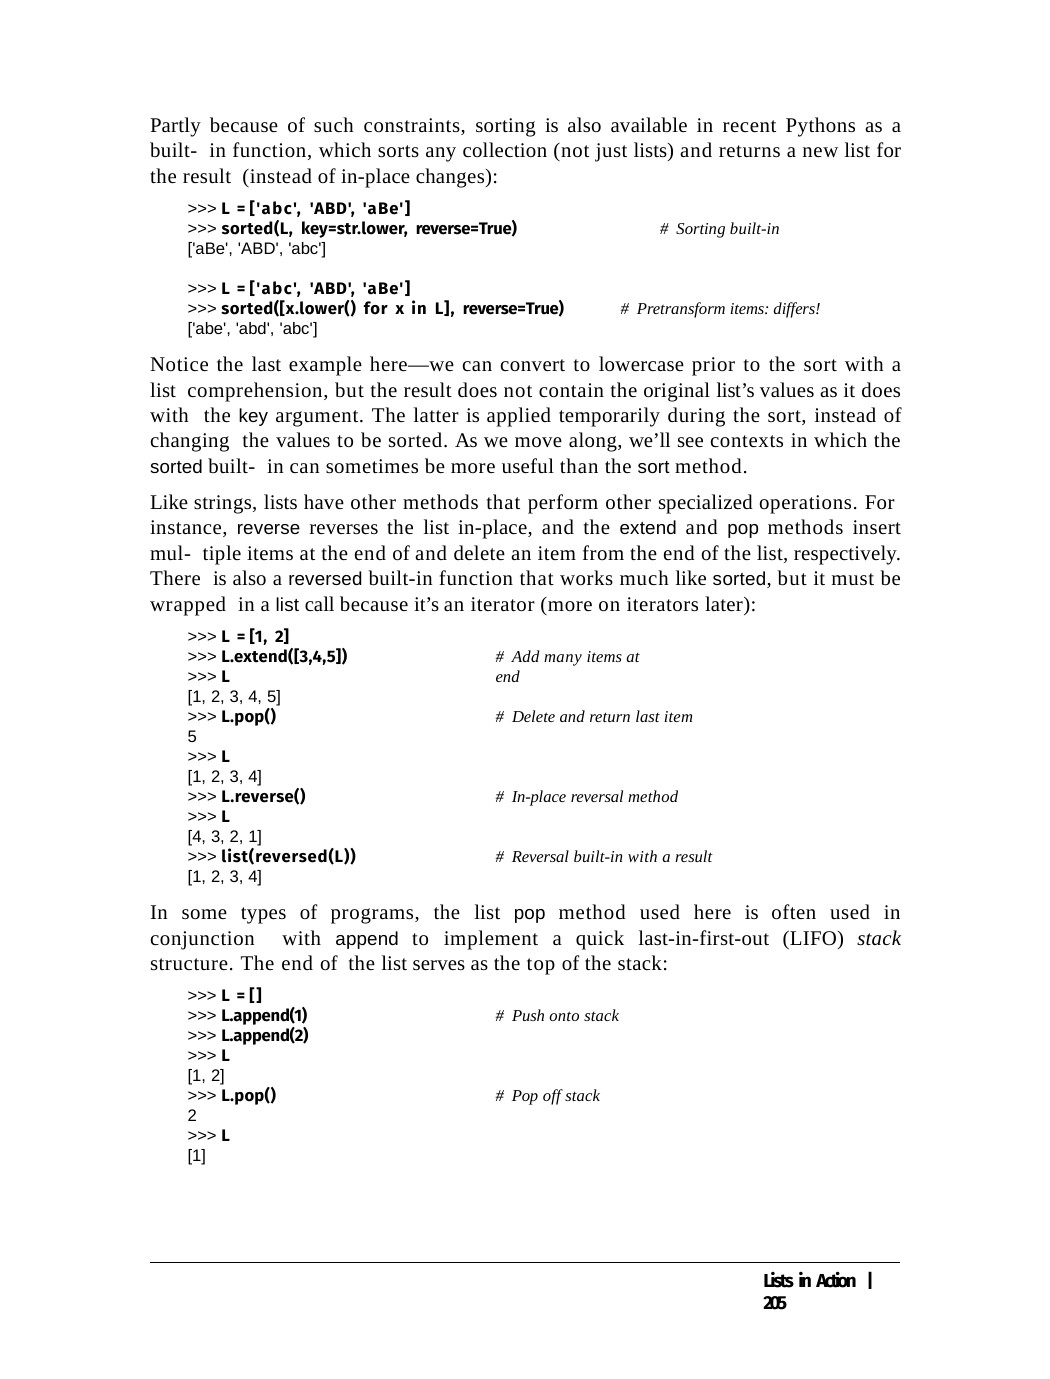

Partly because of such constraints, sorting is also available in recent Pythons as a built-  in function, which sorts any collection (not just lists) and returns a new list for the result  (instead of in-place changes):
>>> L = ['abc', 'ABD', 'aBe']
>>> sorted(L, key=str.lower, reverse=True)	# Sorting built-in
['aBe', 'ABD', 'abc']
>>> L = ['abc', 'ABD', 'aBe']
>>> sorted([x.lower() for x in L], reverse=True)
['abe', 'abd', 'abc']
# Pretransform items: differs!
Notice the last example here—we can convert to lowercase prior to the sort with a list  comprehension, but the result does not contain the original list’s values as it does with  the key argument. The latter is applied temporarily during the sort, instead of changing  the values to be sorted. As we move along, we’ll see contexts in which the sorted built-  in can sometimes be more useful than the sort method.
Like strings, lists have other methods that perform other specialized operations. For  instance, reverse reverses the list in-place, and the extend and pop methods insert mul-  tiple items at the end of and delete an item from the end of the list, respectively. There  is also a reversed built-in function that works much like sorted, but it must be wrapped  in a list call because it’s an iterator (more on iterators later):
>>> L = [1, 2]
>>> L.extend([3,4,5])
>>> L
[1, 2, 3, 4, 5]
>>> L.pop()
5
>>> L
[1, 2, 3, 4]
>>> L.reverse()
>>> L
[4, 3, 2, 1]
>>> list(reversed(L))
[1, 2, 3, 4]
# Add many items at end
# Delete and return last item
# In-place reversal method
# Reversal built-in with a result
In some types of programs, the list pop method used here is often used in conjunction  with append to implement a quick last-in-first-out (LIFO) stack structure. The end of  the list serves as the top of the stack:
>>> L = []
>>> L.append(1)
>>> L.append(2)
>>> L
[1, 2]
>>> L.pop()
2
>>> L
[1]
# Push onto stack
# Pop off stack

Lists in Action  |  205